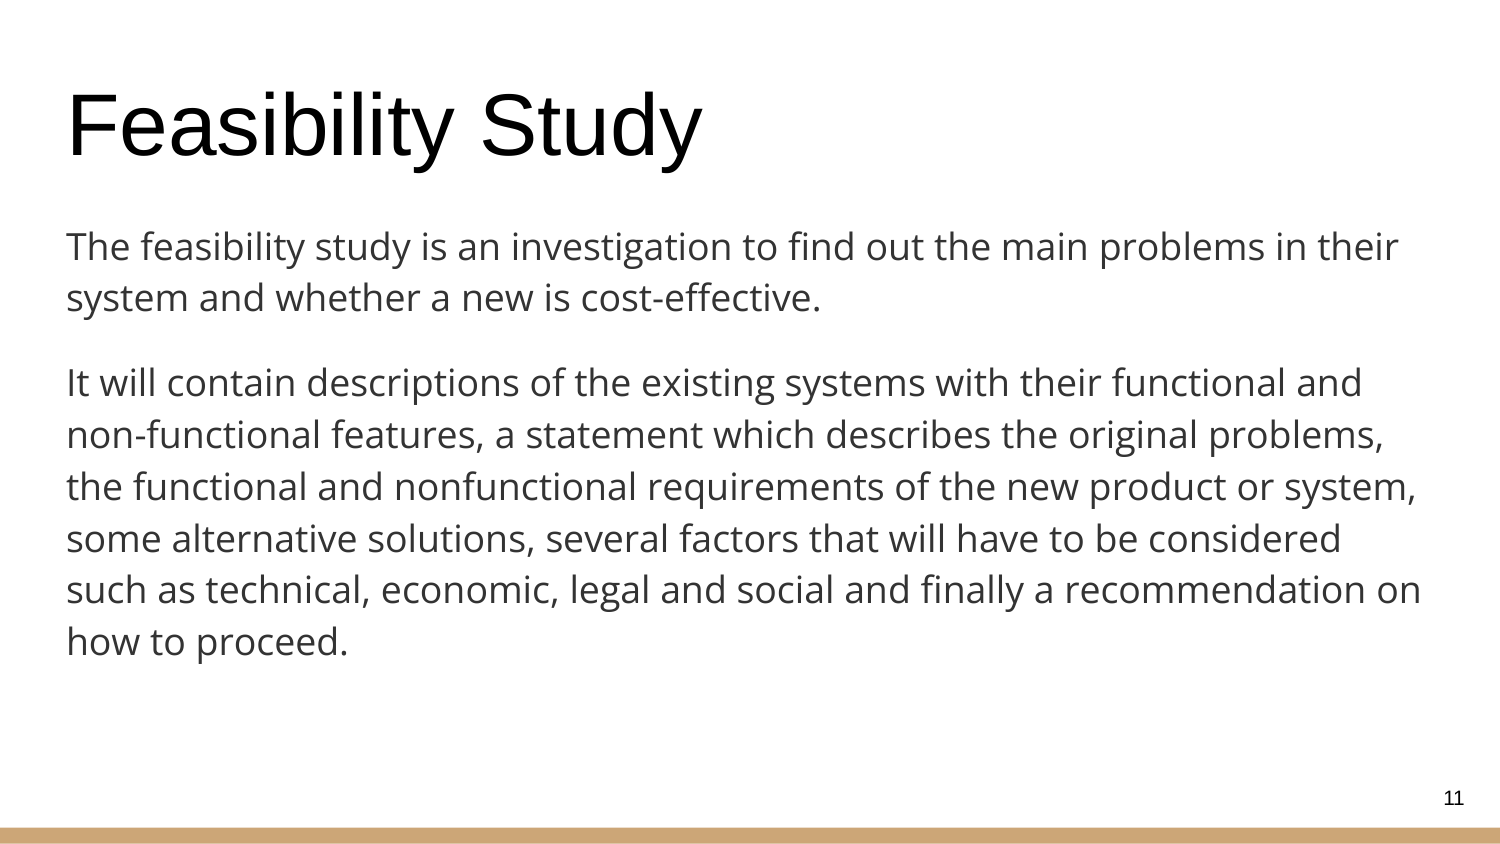

# Feasibility Study
The feasibility study is an investigation to find out the main problems in their system and whether a new is cost-effective.
It will contain descriptions of the existing systems with their functional and non-functional features, a statement which describes the original problems, the functional and nonfunctional requirements of the new product or system, some alternative solutions, several factors that will have to be considered such as technical, economic, legal and social and finally a recommendation on how to proceed.

11